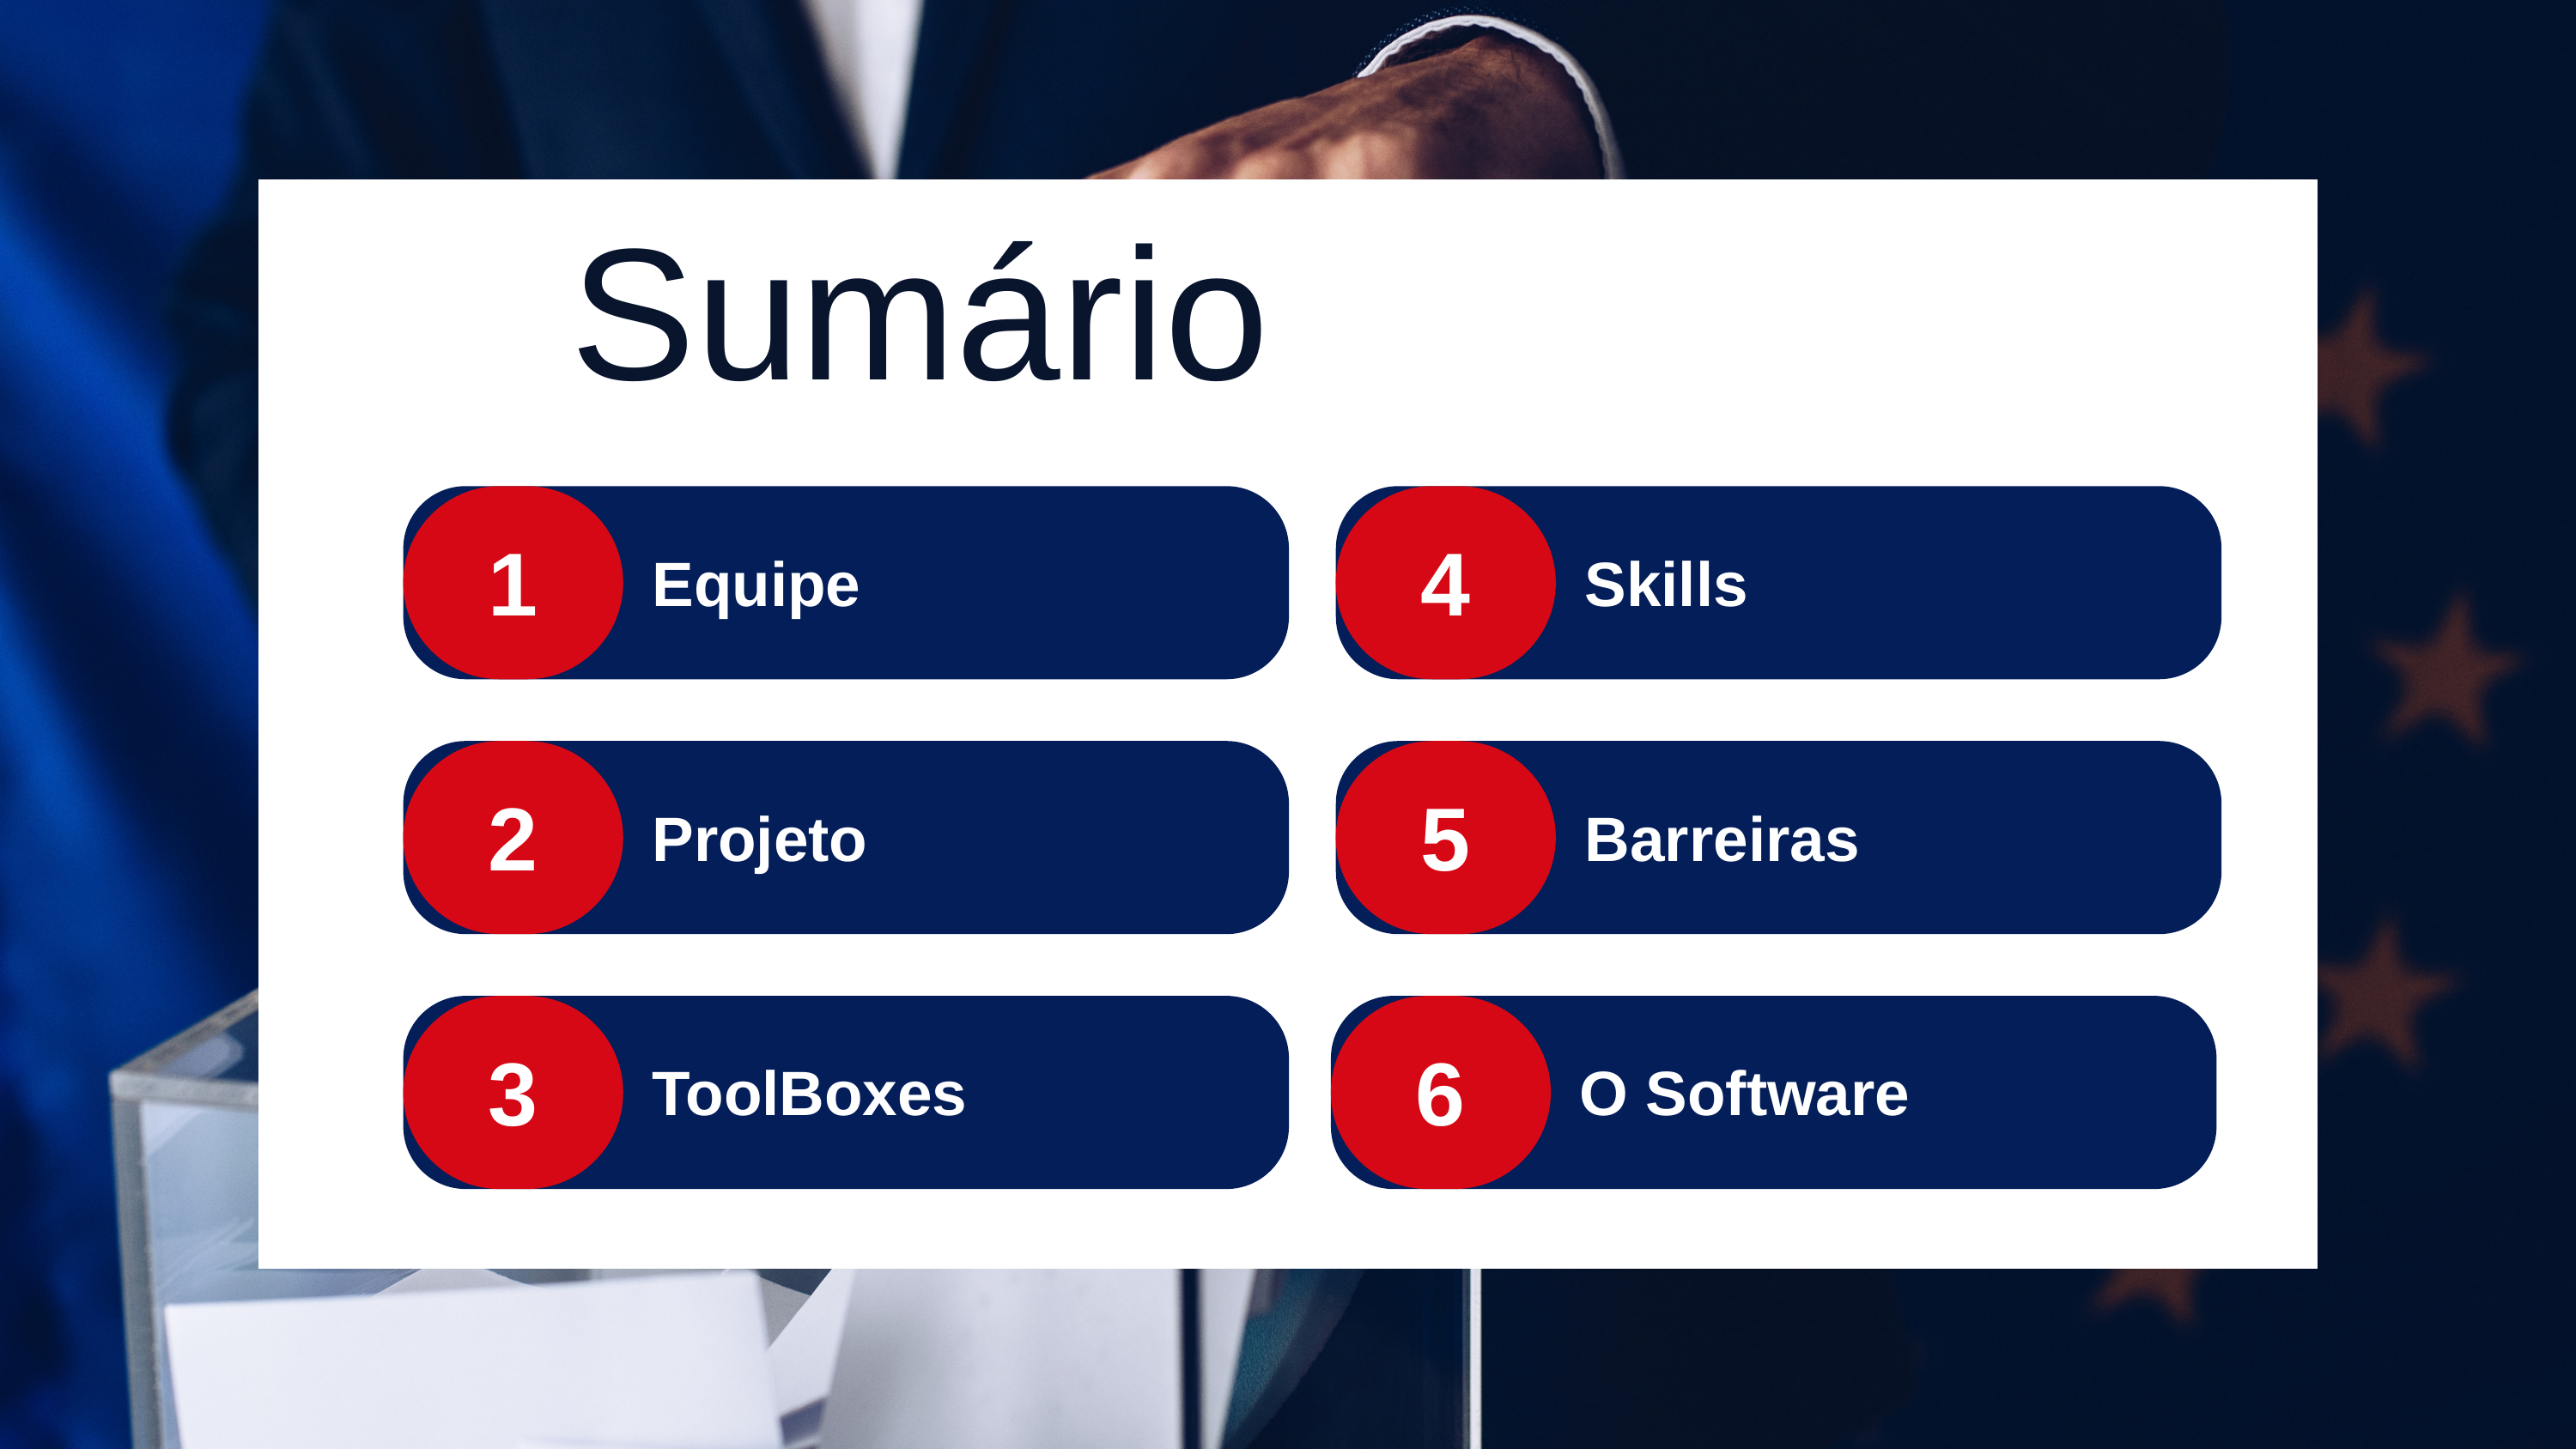

Sumário

1
4
Equipe
Skills

2
5
Projeto
Barreiras

3
6
ToolBoxes
O Software